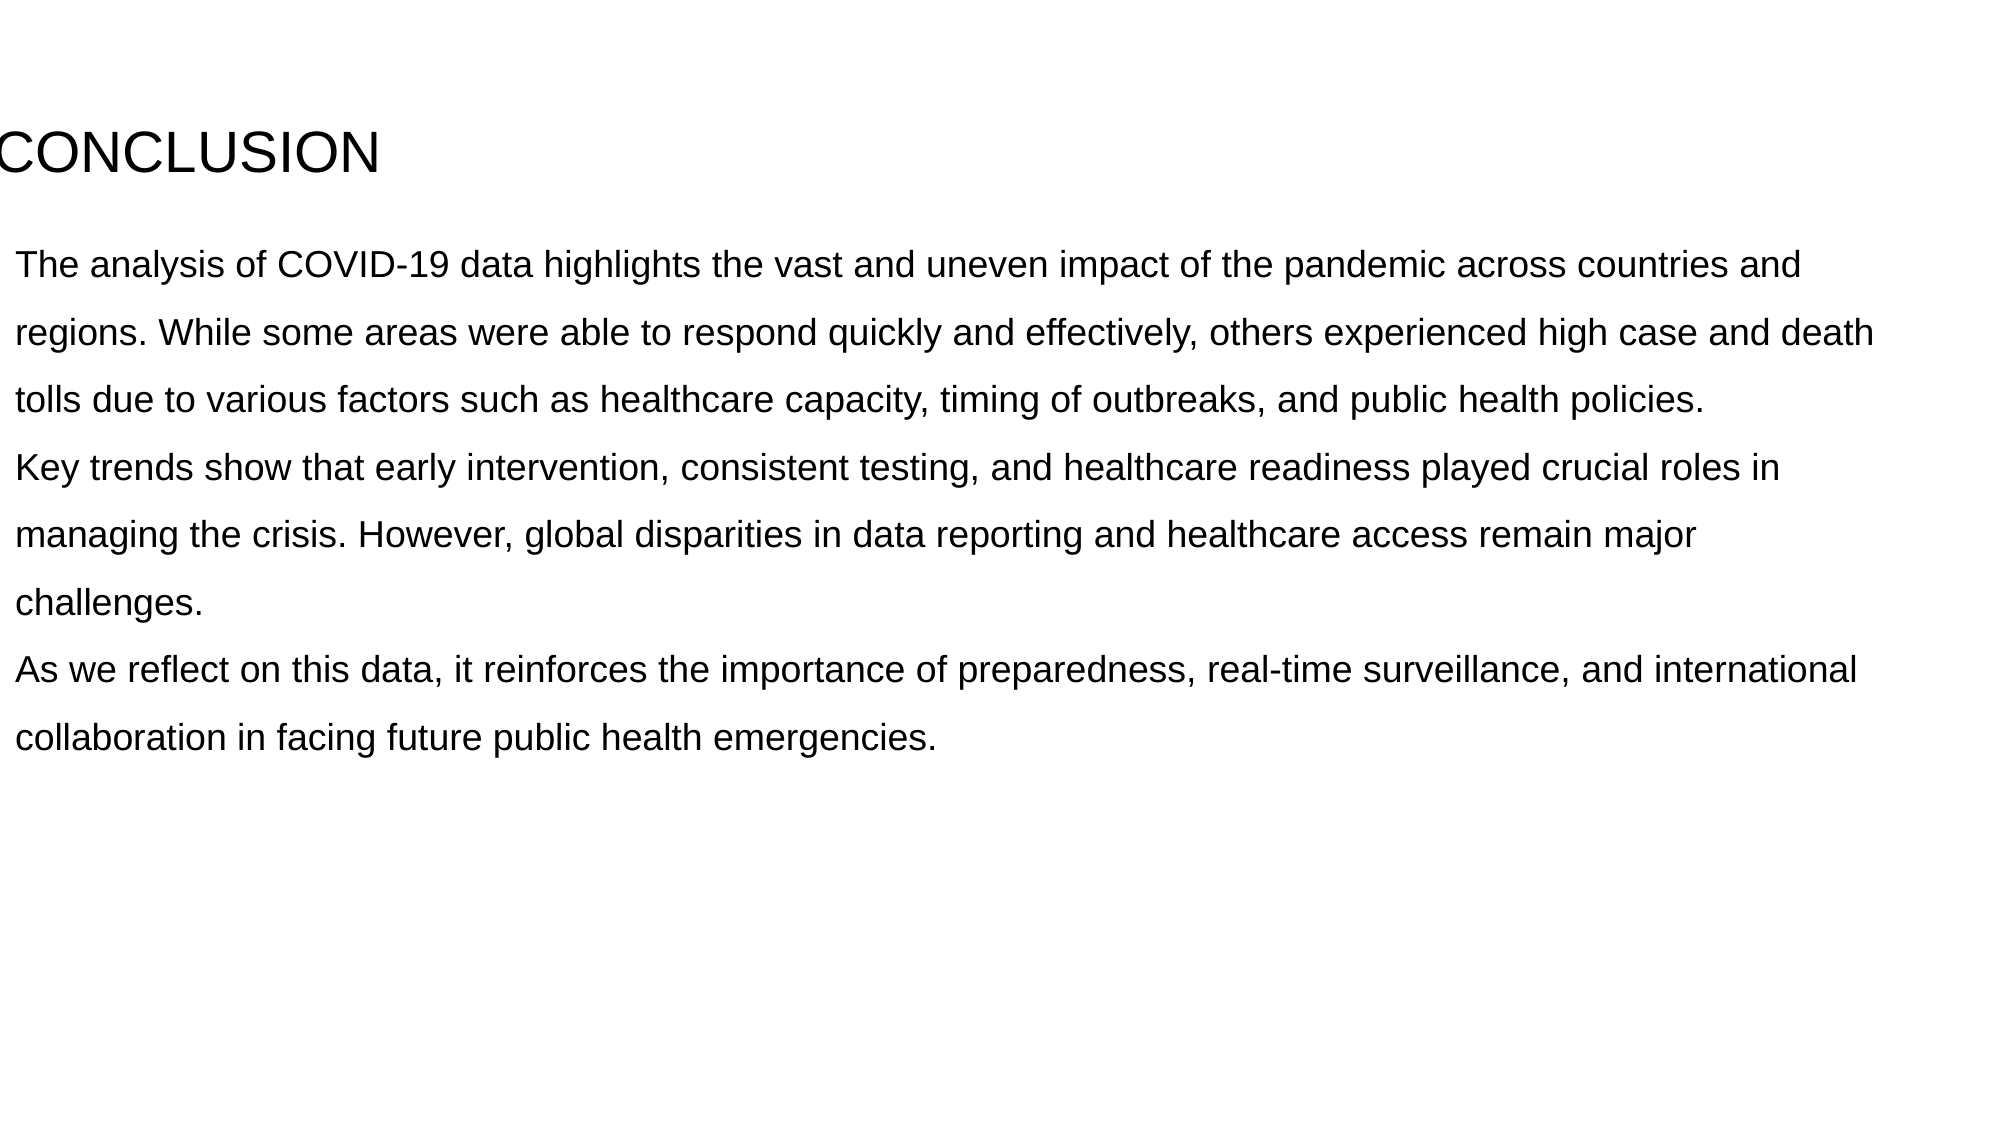

CONCLUSION
The analysis of COVID-19 data highlights the vast and uneven impact of the pandemic across countries and regions. While some areas were able to respond quickly and effectively, others experienced high case and death tolls due to various factors such as healthcare capacity, timing of outbreaks, and public health policies.
Key trends show that early intervention, consistent testing, and healthcare readiness played crucial roles in managing the crisis. However, global disparities in data reporting and healthcare access remain major challenges.
As we reflect on this data, it reinforces the importance of preparedness, real-time surveillance, and international collaboration in facing future public health emergencies.